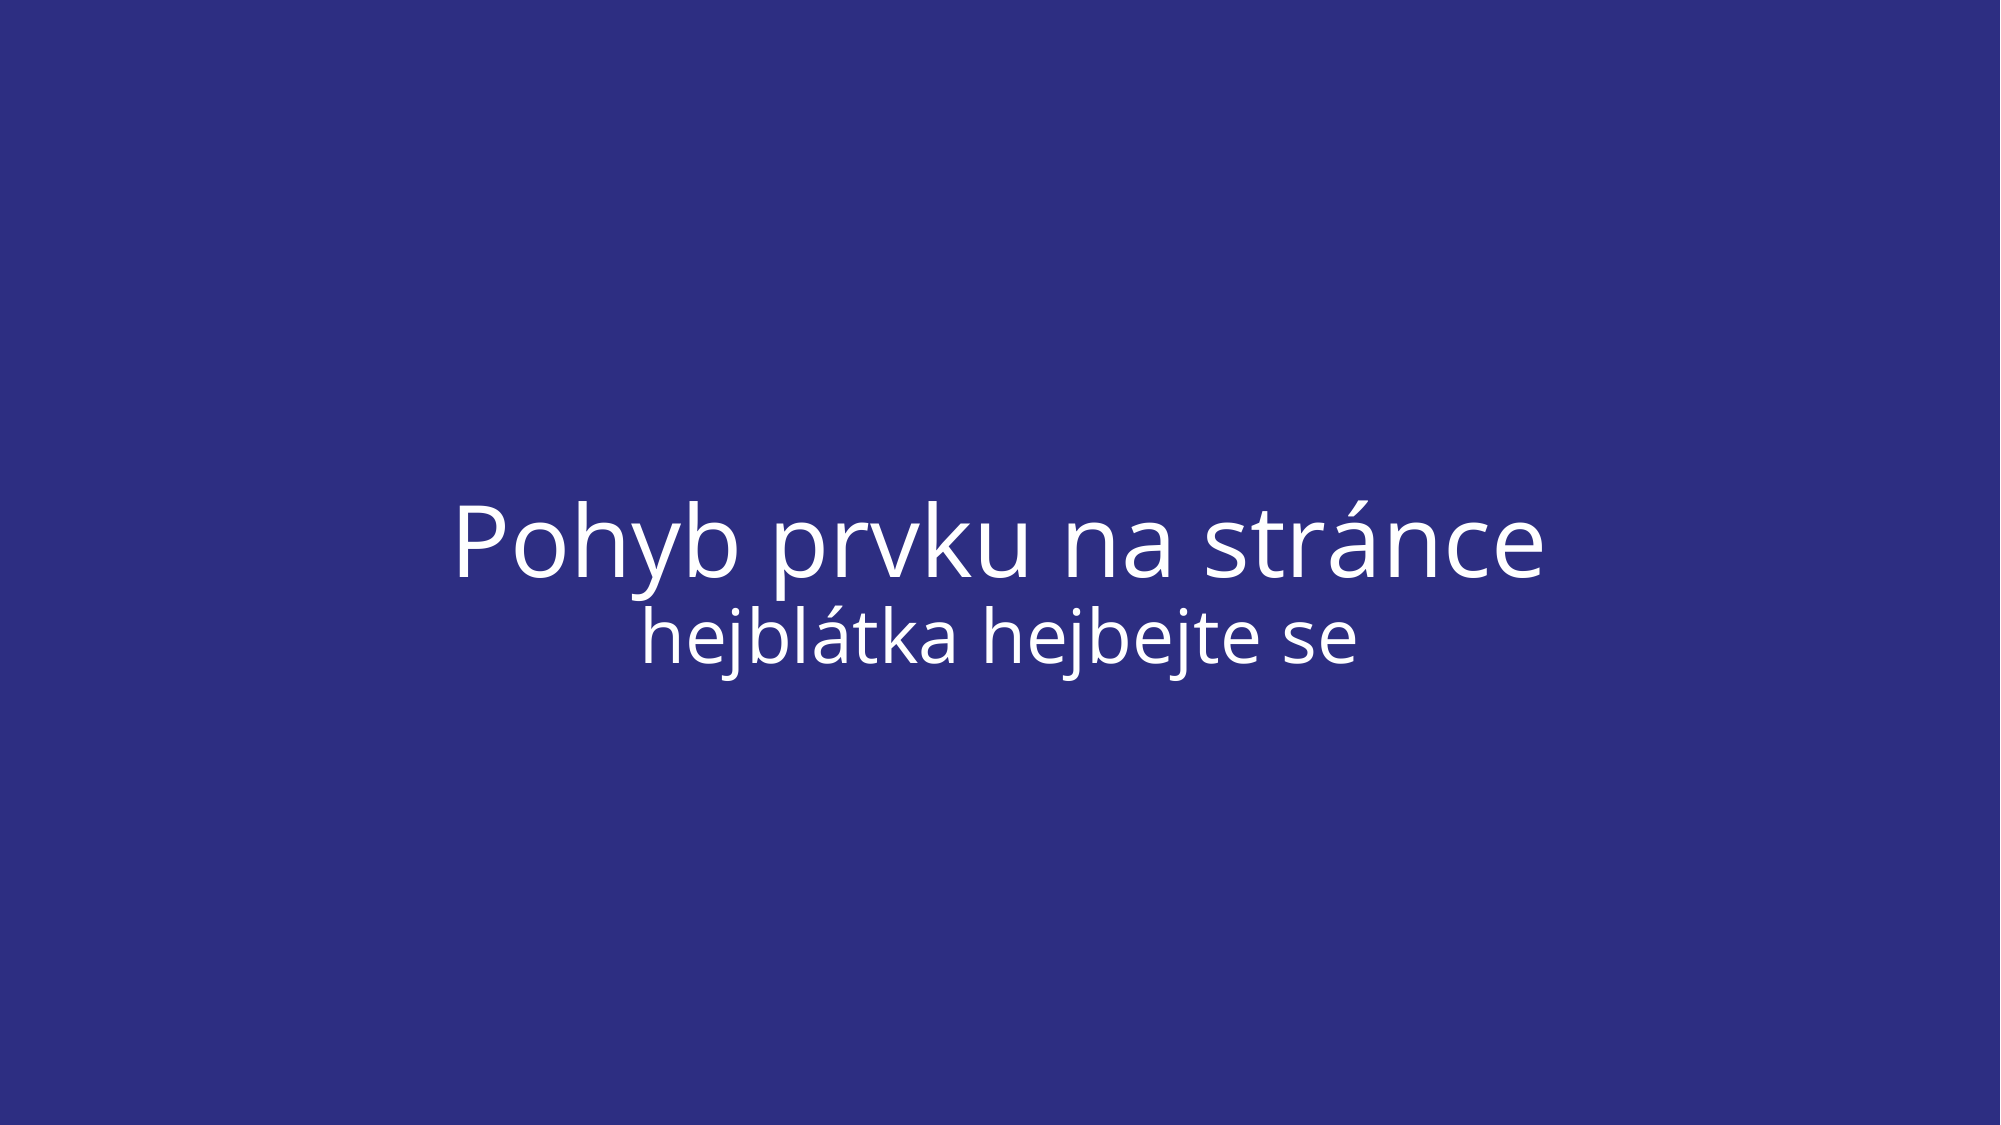

# Pohyb prvku na stránce
hejblátka hejbejte se